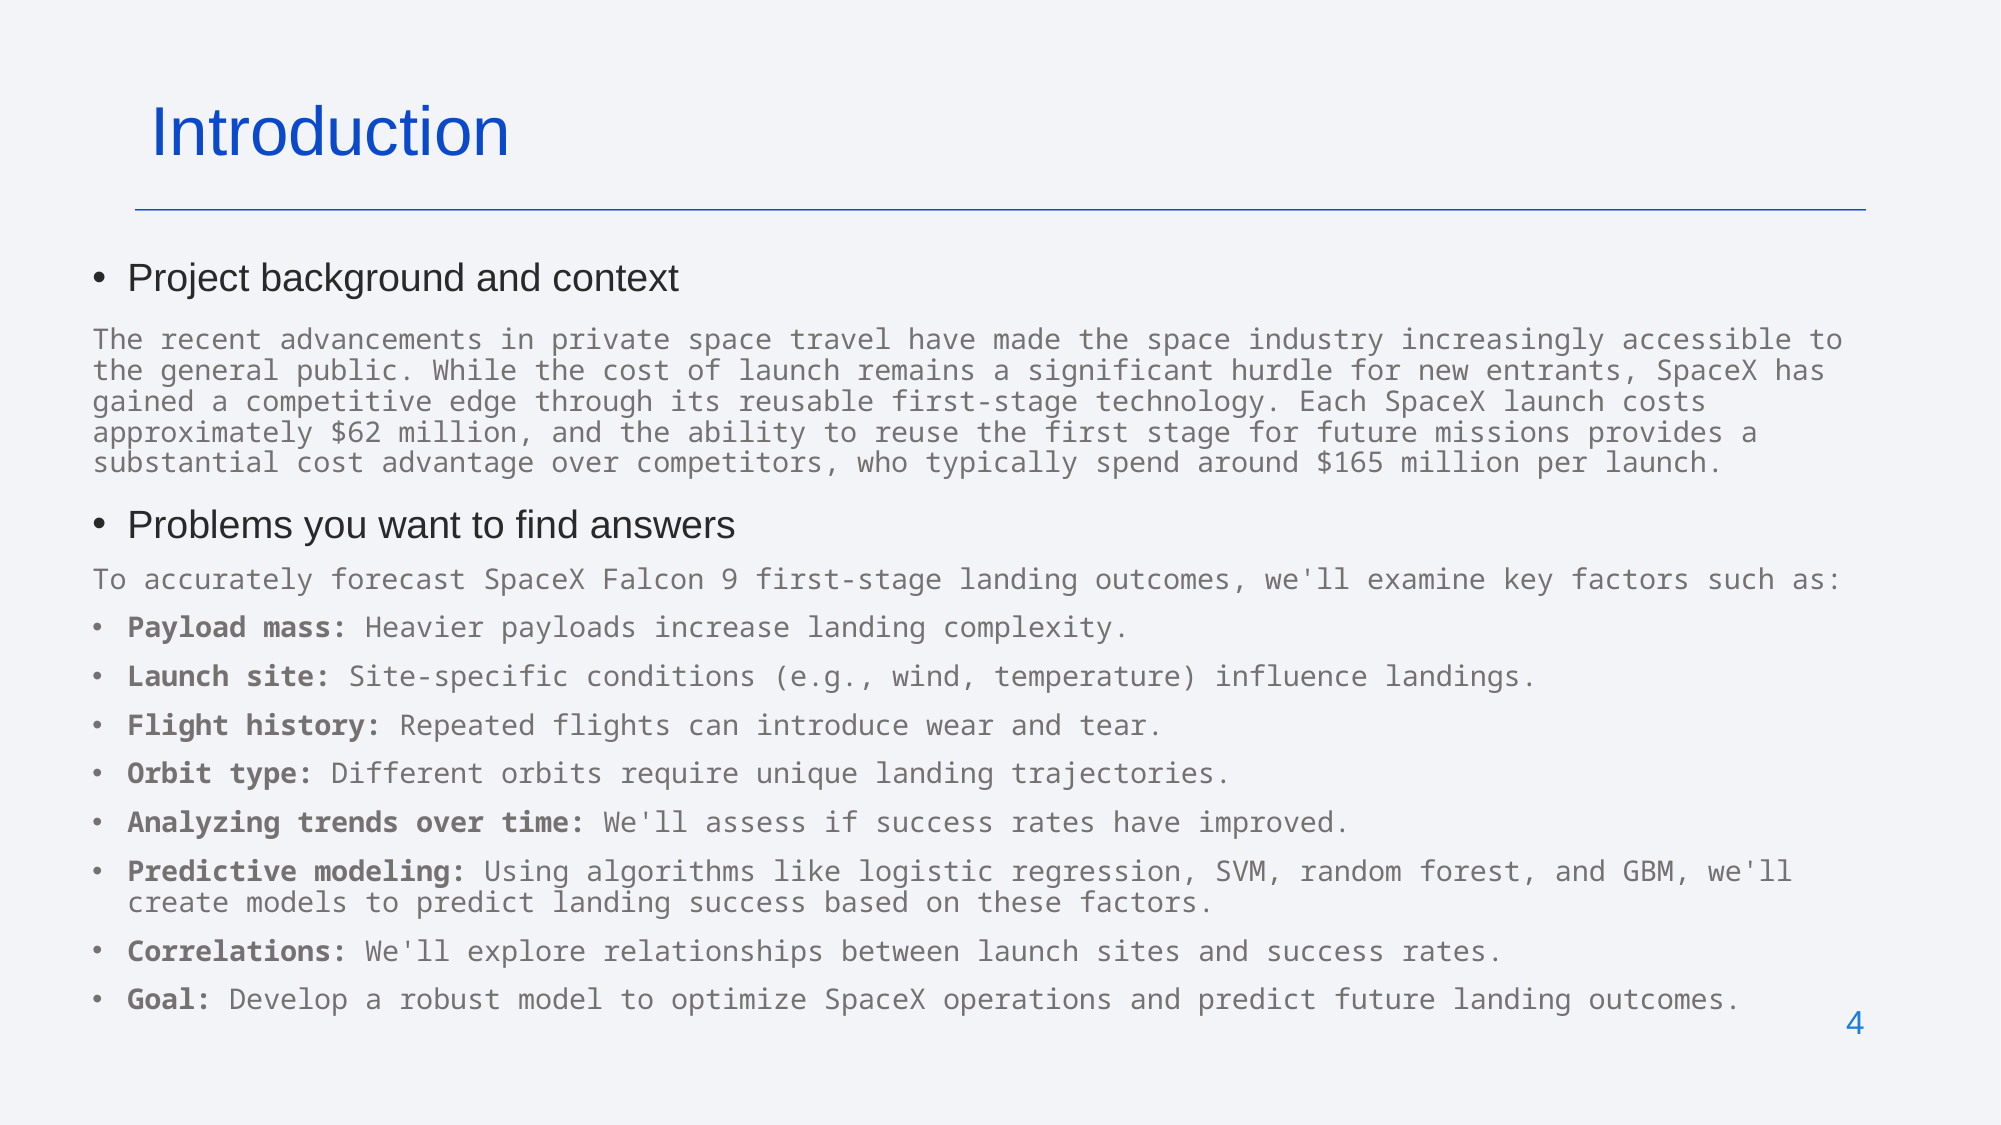

Introduction
Project background and context
The recent advancements in private space travel have made the space industry increasingly accessible to the general public. While the cost of launch remains a significant hurdle for new entrants, SpaceX has gained a competitive edge through its reusable first-stage technology. Each SpaceX launch costs approximately $62 million, and the ability to reuse the first stage for future missions provides a substantial cost advantage over competitors, who typically spend around $165 million per launch.
Problems you want to find answers
To accurately forecast SpaceX Falcon 9 first-stage landing outcomes, we'll examine key factors such as:
Payload mass: Heavier payloads increase landing complexity.
Launch site: Site-specific conditions (e.g., wind, temperature) influence landings.
Flight history: Repeated flights can introduce wear and tear.
Orbit type: Different orbits require unique landing trajectories.
Analyzing trends over time: We'll assess if success rates have improved.
Predictive modeling: Using algorithms like logistic regression, SVM, random forest, and GBM, we'll create models to predict landing success based on these factors.
Correlations: We'll explore relationships between launch sites and success rates.
Goal: Develop a robust model to optimize SpaceX operations and predict future landing outcomes.

4